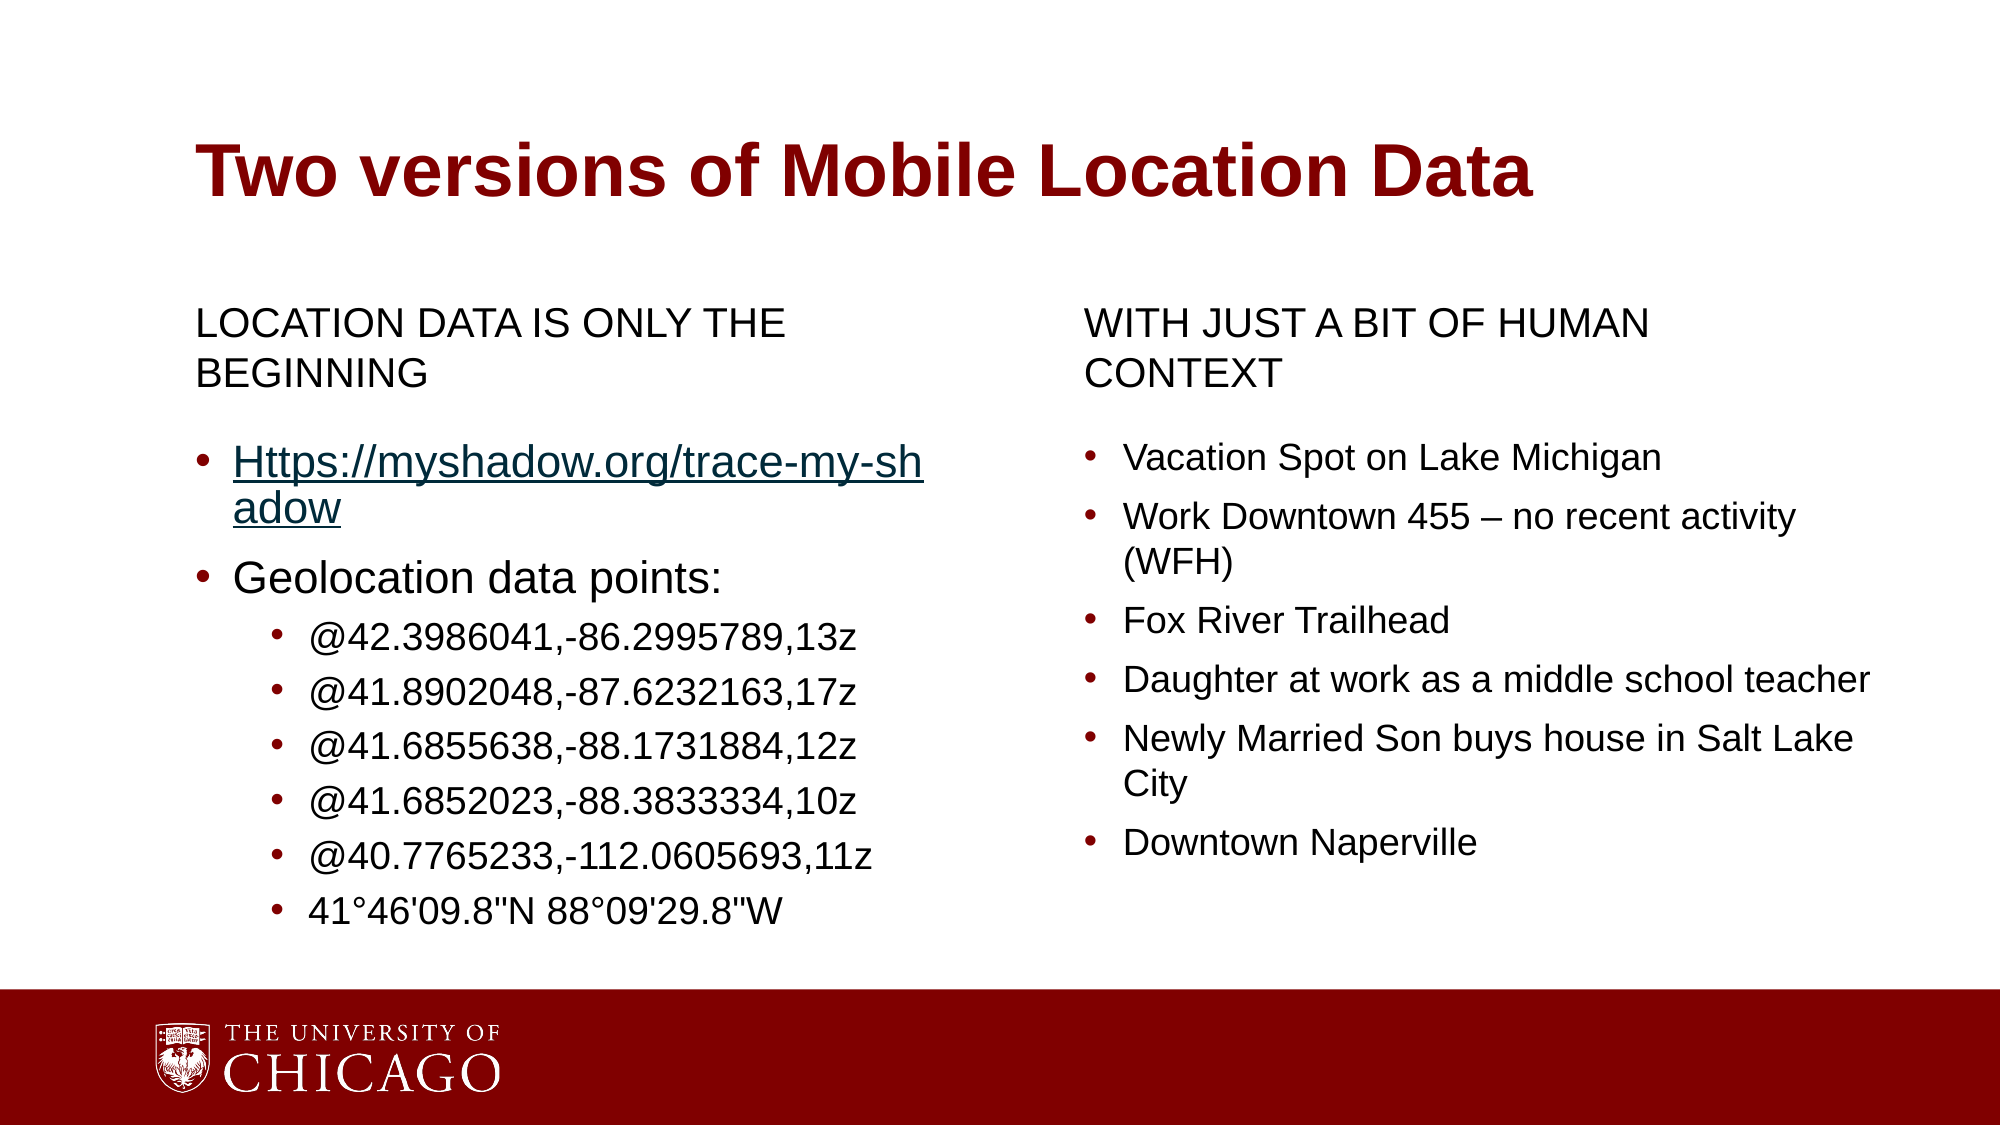

# Two versions of Mobile Location Data
Location Data is only the Beginning
With Just a Bit of Human Context
Https://myshadow.org/trace-my-shadow
Geolocation data points:
@42.3986041,-86.2995789,13z
@41.8902048,-87.6232163,17z
@41.6855638,-88.1731884,12z
@41.6852023,-88.3833334,10z
@40.7765233,-112.0605693,11z
41°46'09.8"N 88°09'29.8"W
Vacation Spot on Lake Michigan
Work Downtown 455 – no recent activity (WFH)
Fox River Trailhead
Daughter at work as a middle school teacher
Newly Married Son buys house in Salt Lake City
Downtown Naperville